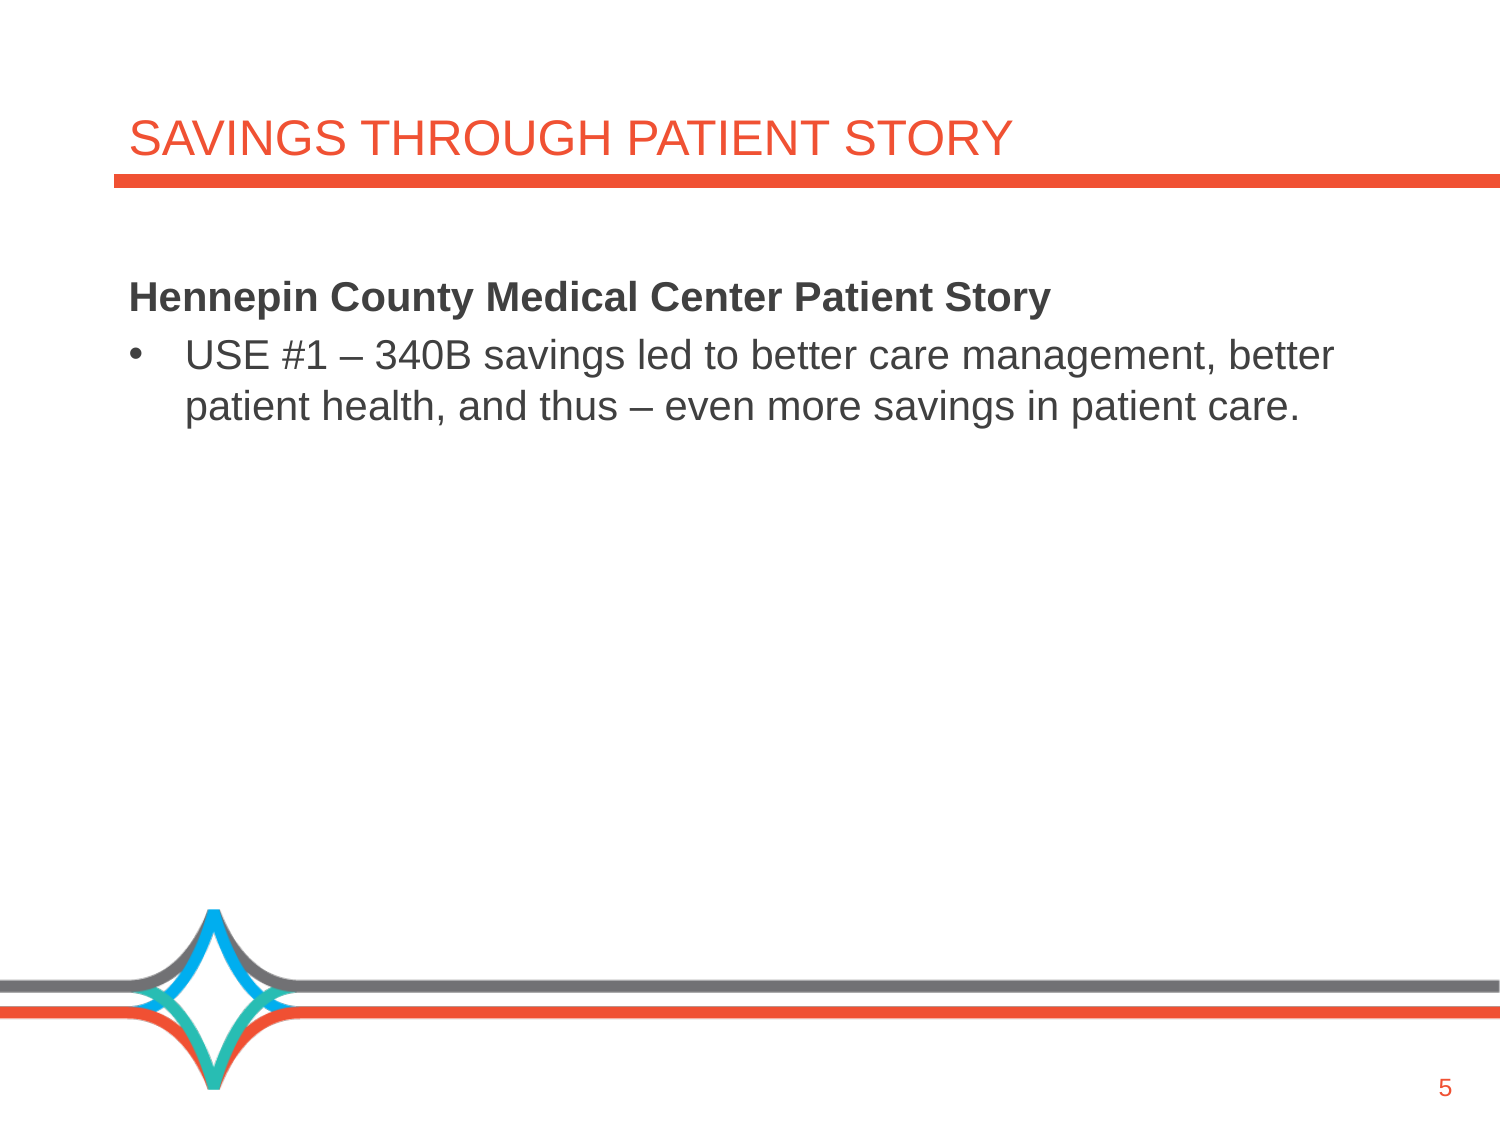

# SAVINGS Through Patient Story
Hennepin County Medical Center Patient Story
USE #1 – 340B savings led to better care management, better patient health, and thus – even more savings in patient care.